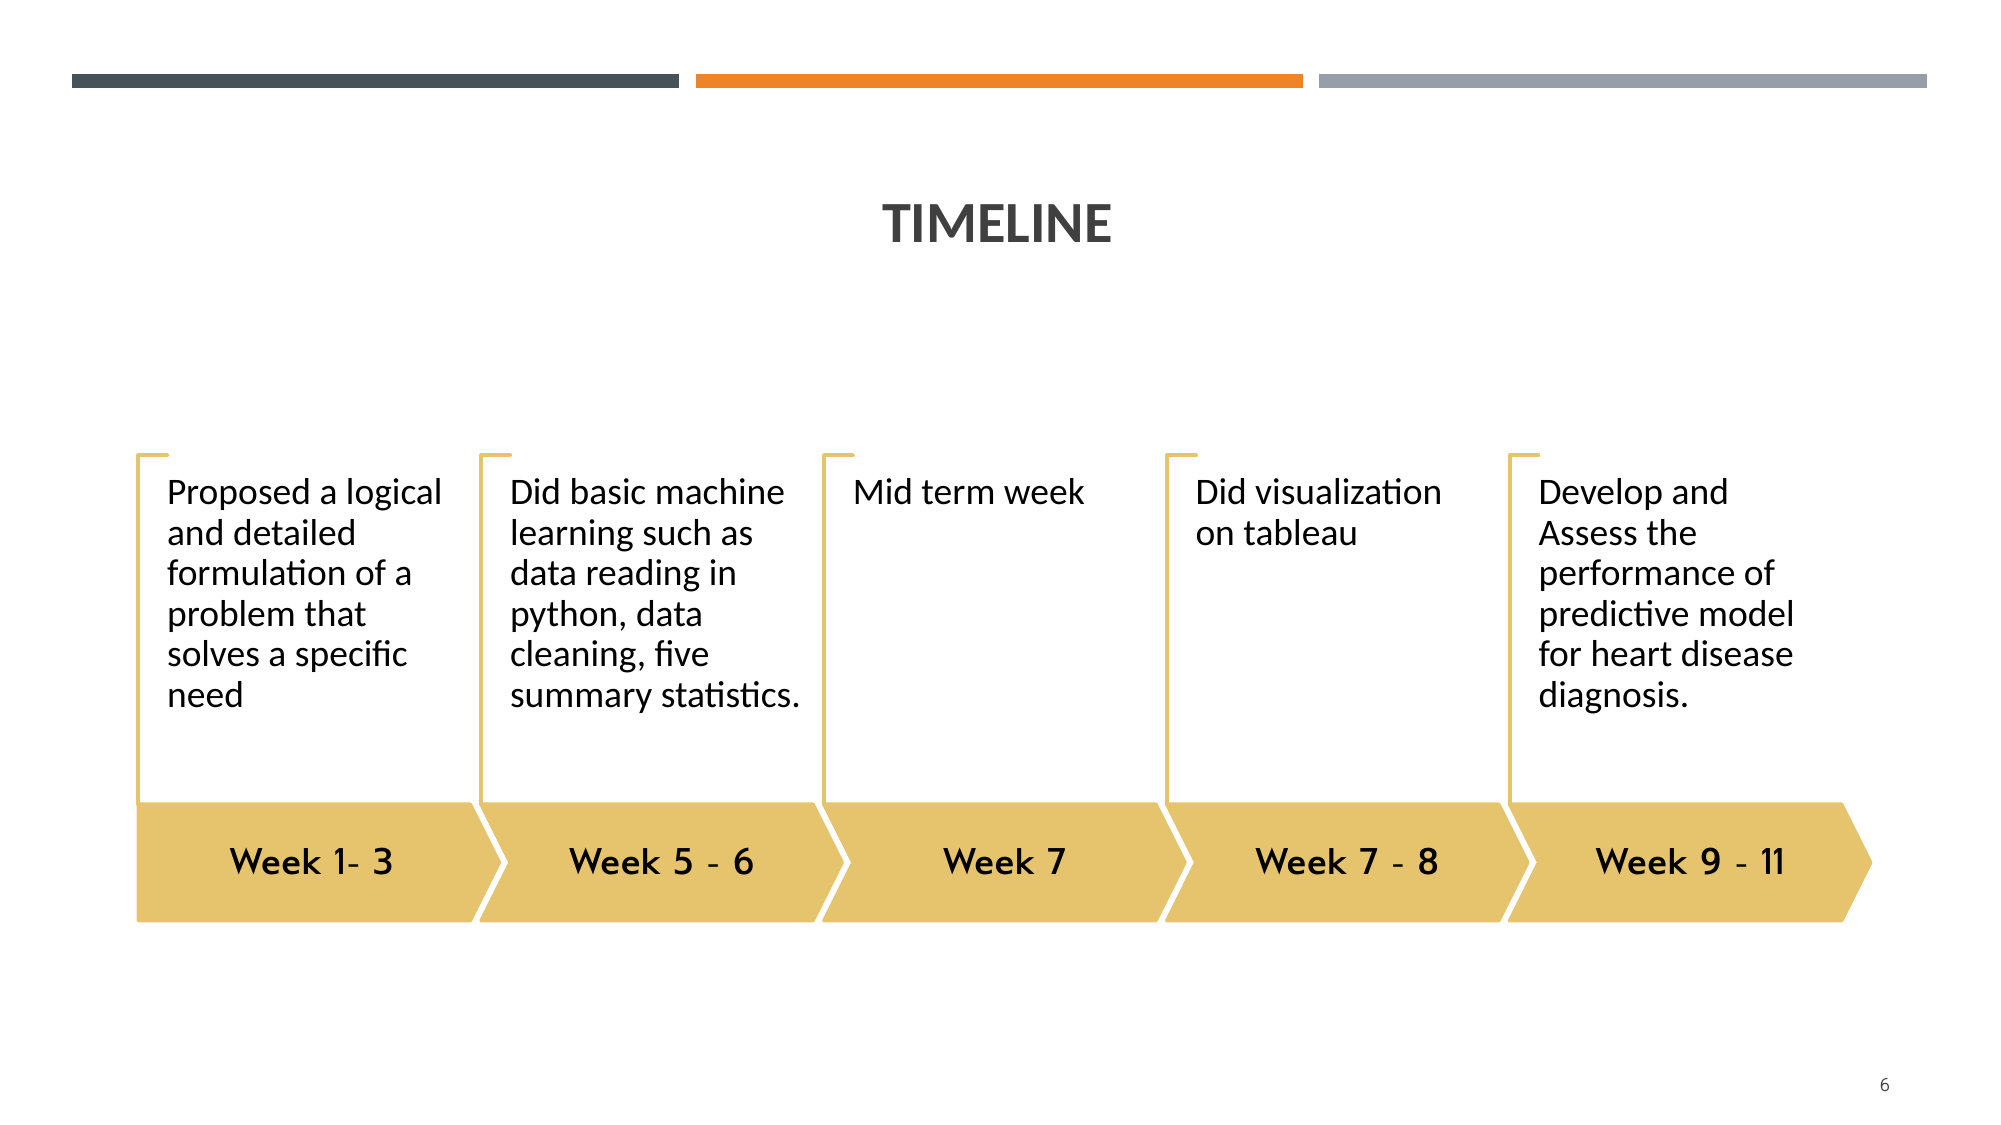

# Timeline
Week 1- 3
Proposed a logical and detailed formulation of a  problem that solves a specific need
Week 5 - 6
Did basic machine learning such as data reading in python, data cleaning, five summary statistics.
Week 7
Mid term week
Week 7 - 8
Did visualization on tableau
Week 9 - 11
Develop and Assess the performance of predictive model  for heart disease diagnosis.
6